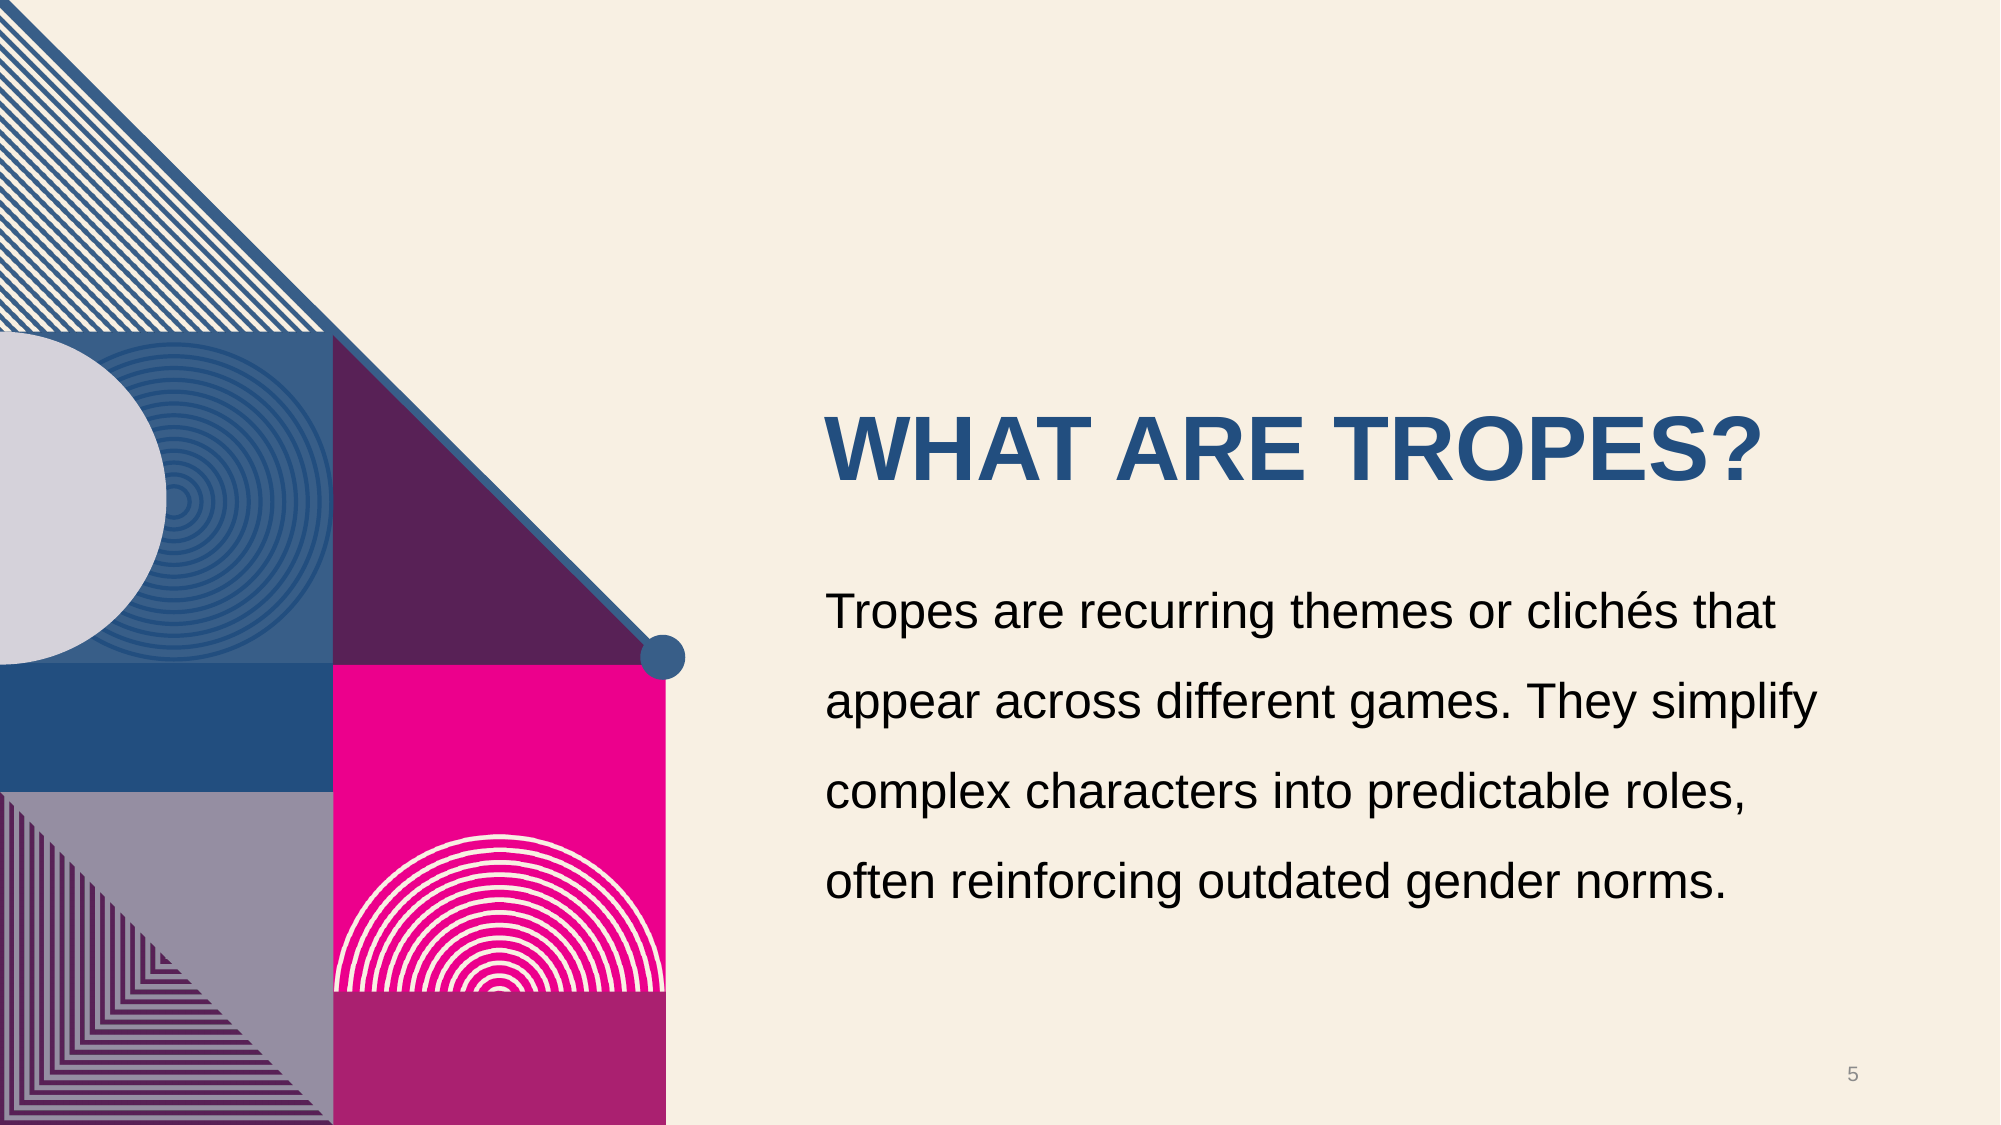

# What are tropes?
Tropes are recurring themes or clichés that appear across different games. They simplify complex characters into predictable roles, often reinforcing outdated gender norms.
5